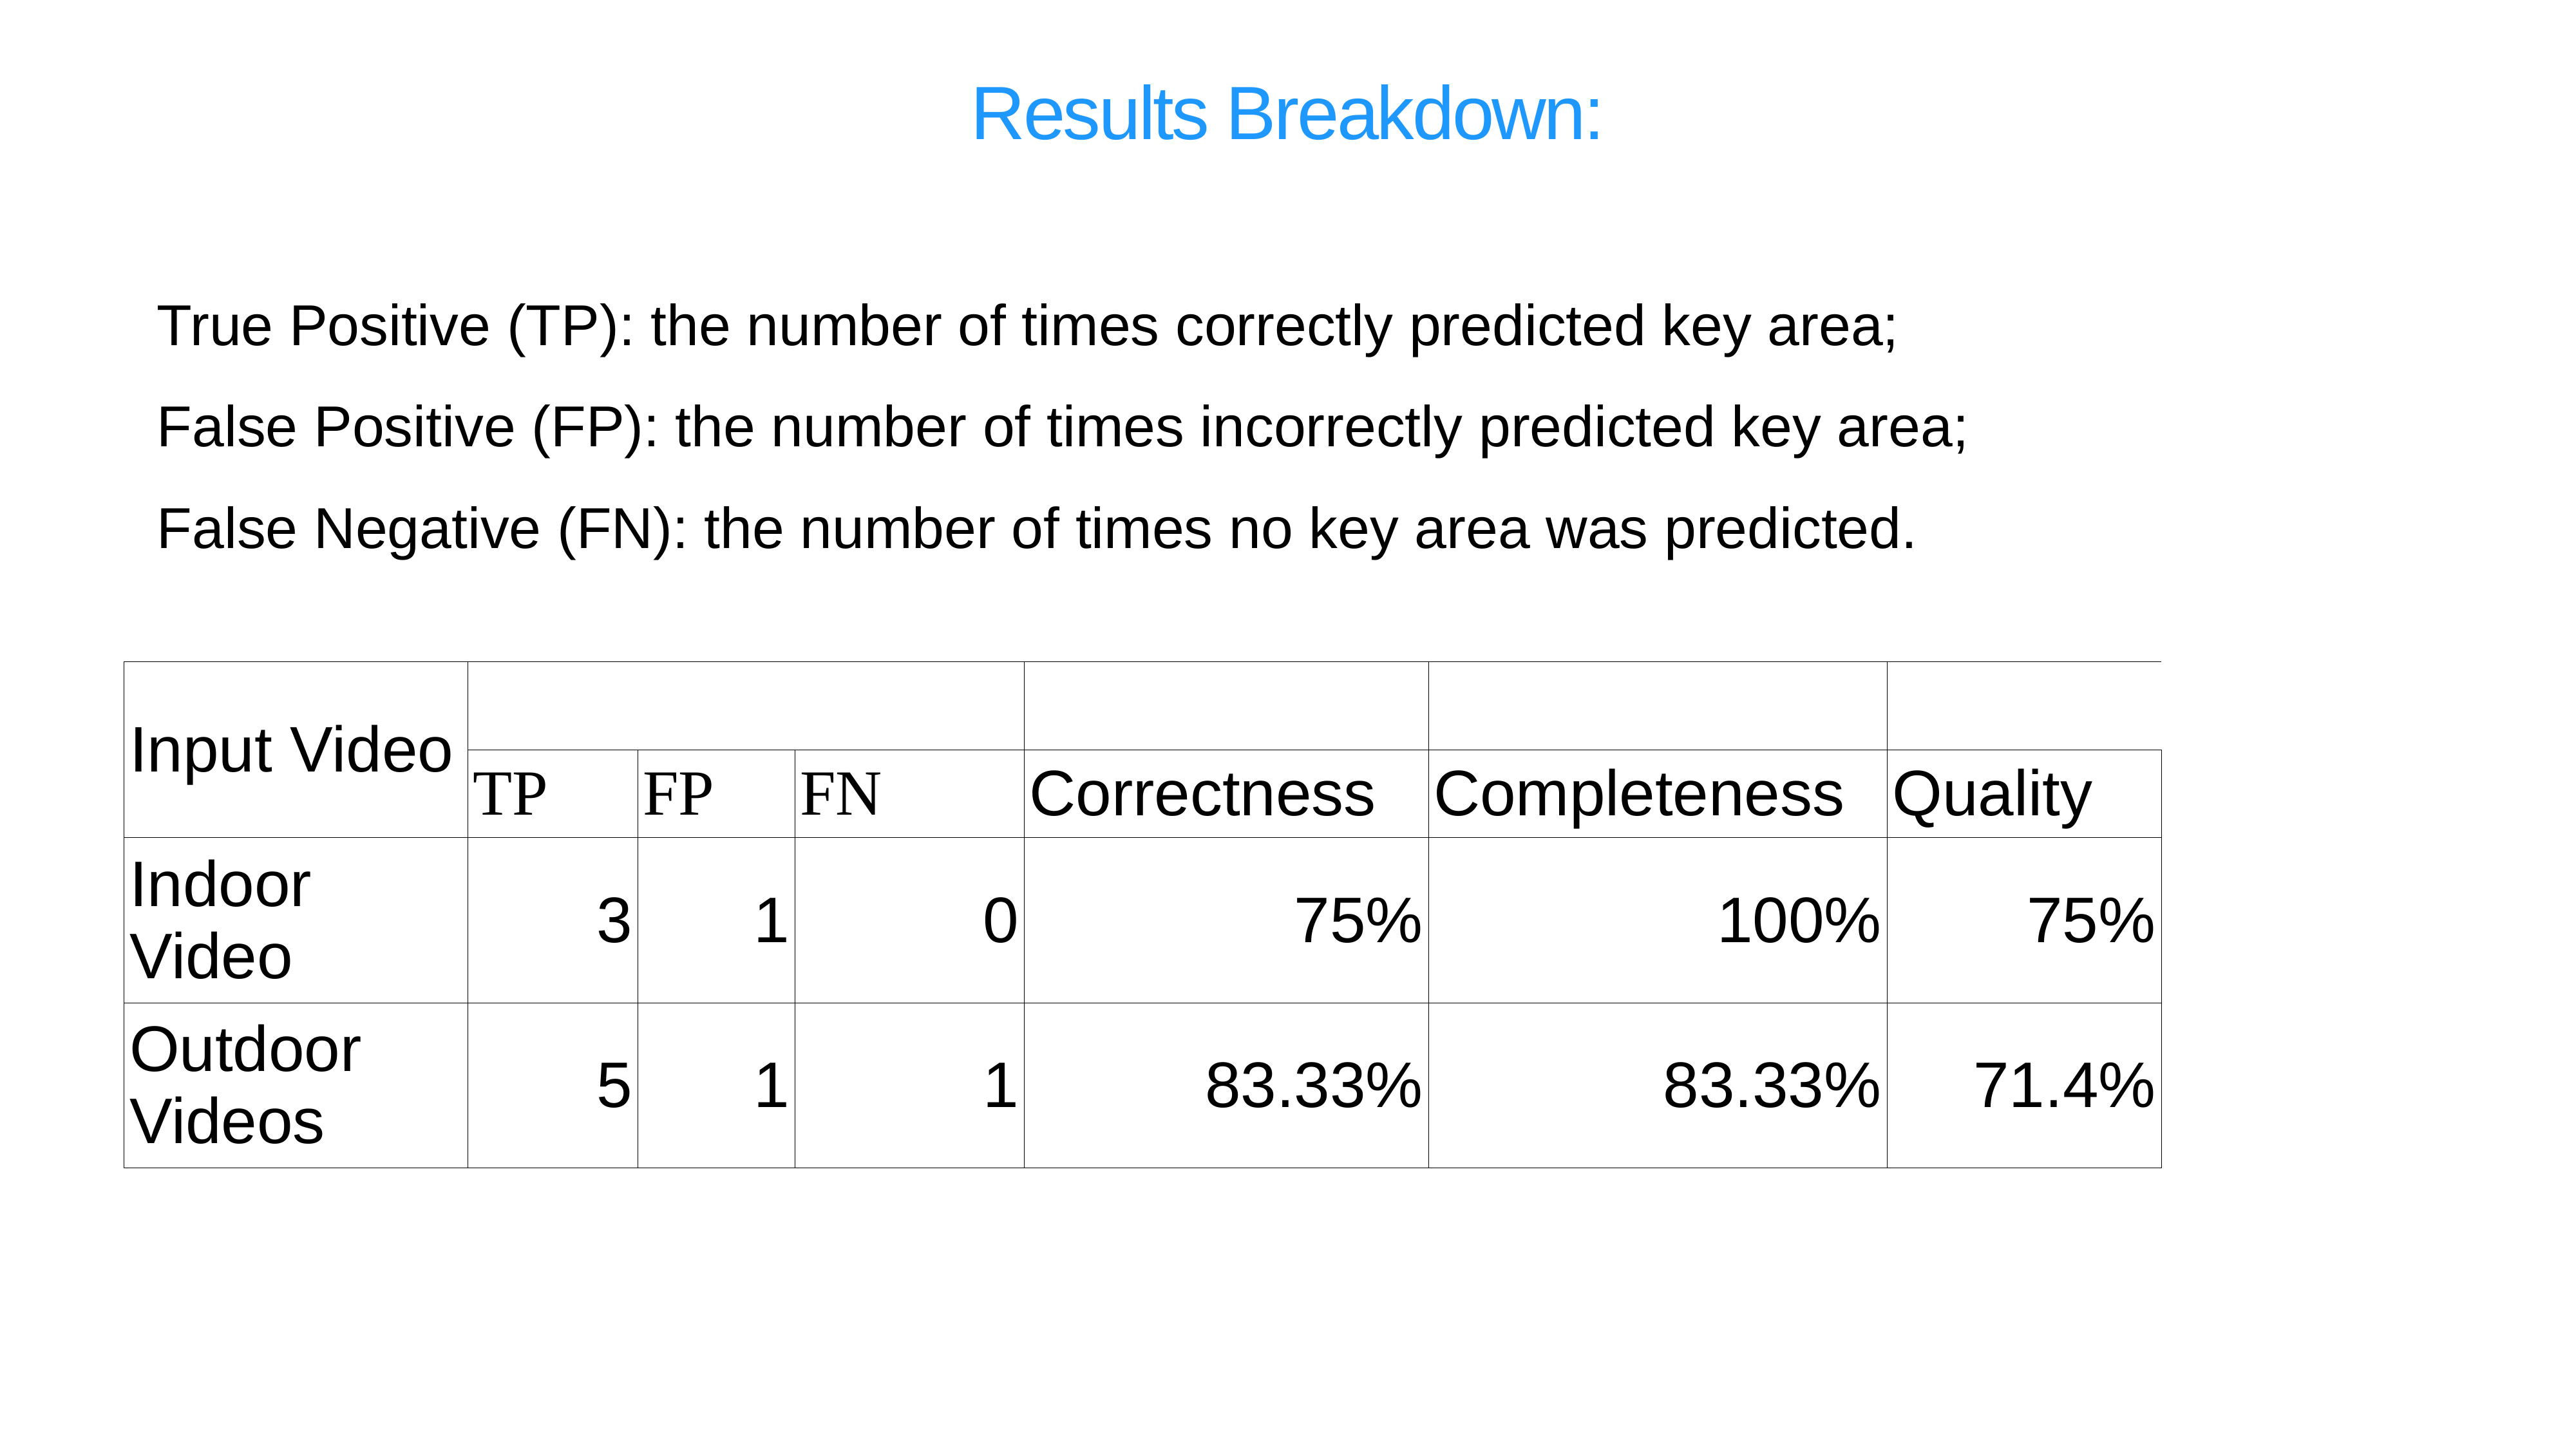

Results Breakdown:
True Positive (TP): the number of times correctly predicted key area;
False Positive (FP): the number of times incorrectly predicted key area;
False Negative (FN): the number of times no key area was predicted.
| Input Video |  |  |  |  |  |  |
| --- | --- | --- | --- | --- | --- | --- |
|  | TP | FP | FN | Correctness | Completeness | Quality |
| Indoor Video | 3 | 1 | 0 | 75% | 100% | 75% |
| Outdoor Videos | 5 | 1 | 1 | 83.33% | 83.33% | 71.4% |